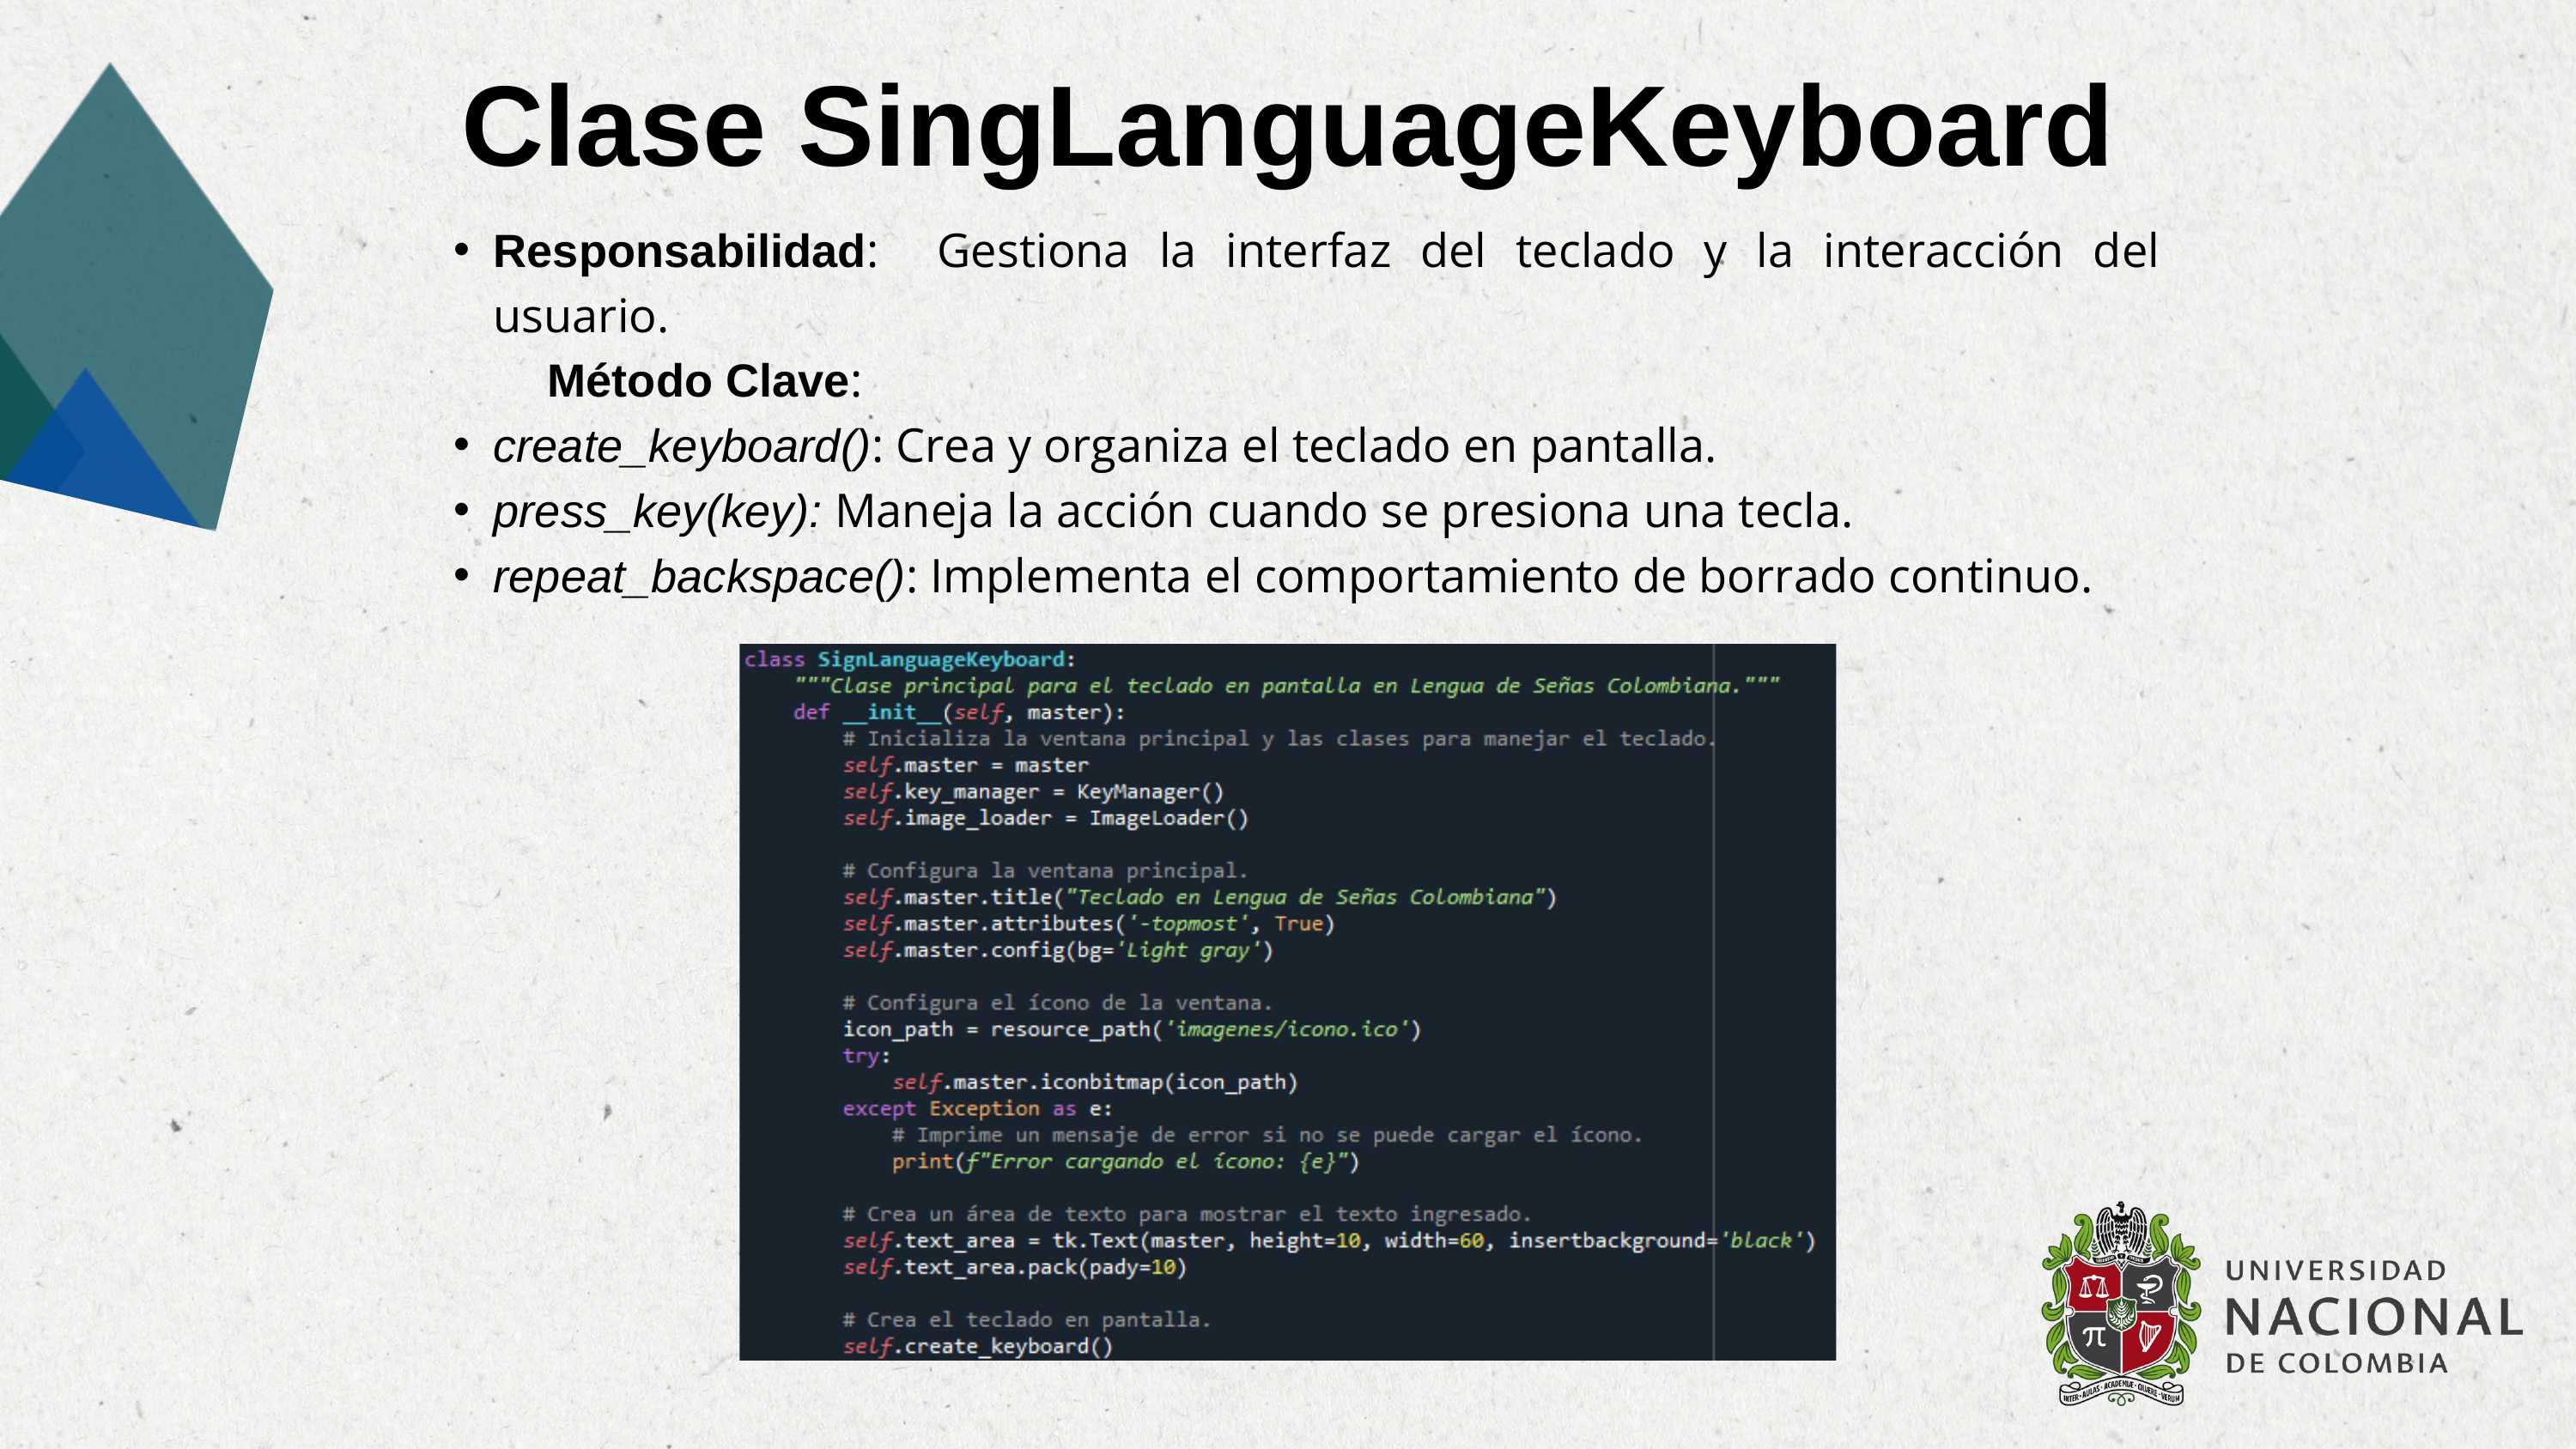

Clase SingLanguageKeyboard
Responsabilidad:  Gestiona la interfaz del teclado y la interacción del usuario.
           Método Clave:
create_keyboard(): Crea y organiza el teclado en pantalla.
press_key(key): Maneja la acción cuando se presiona una tecla.
repeat_backspace(): Implementa el comportamiento de borrado continuo.